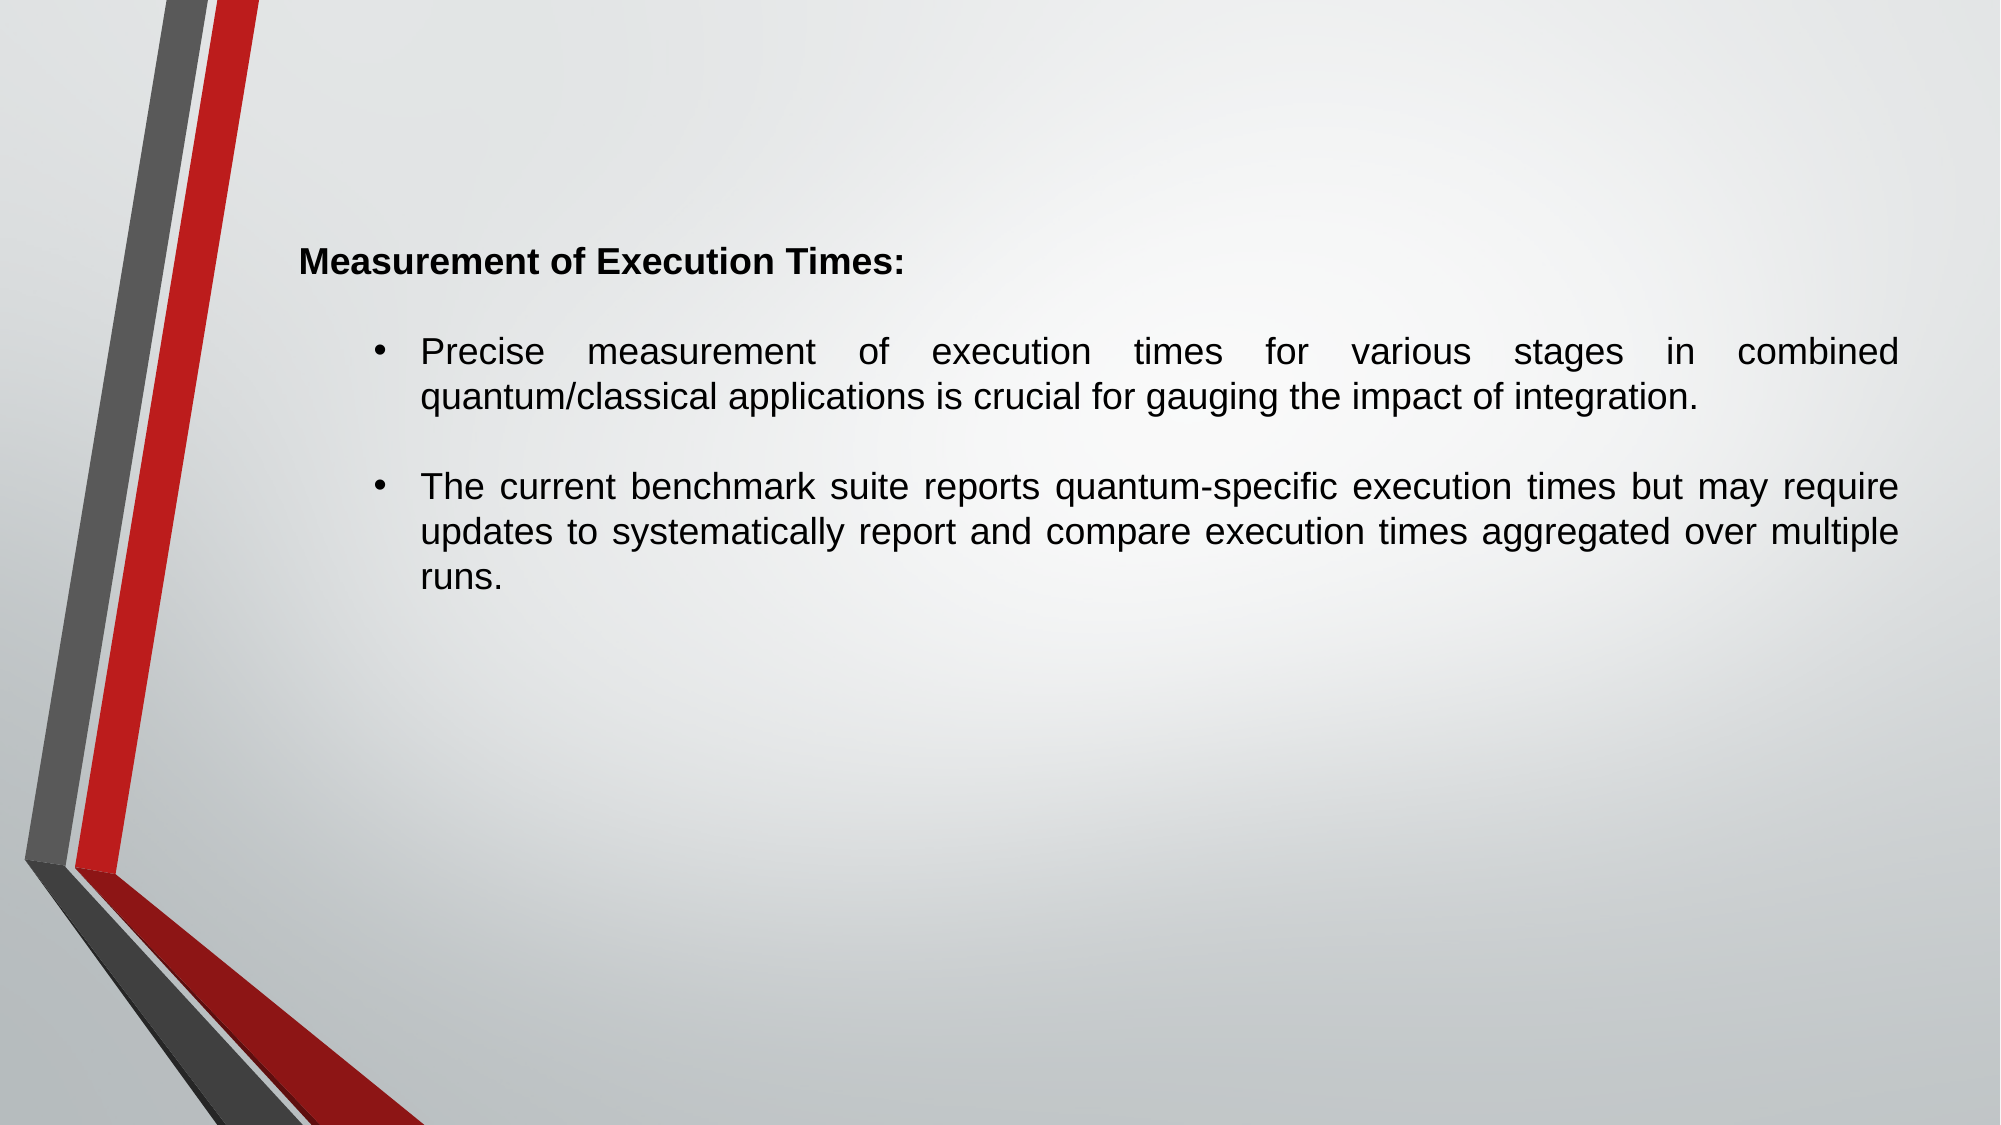

Measurement of Execution Times:

Precise measurement of execution times for various stages in combined quantum/classical applications is crucial for gauging the impact of integration.

The current benchmark suite reports quantum-specific execution times but may require updates to systematically report and compare execution times aggregated over multiple runs.